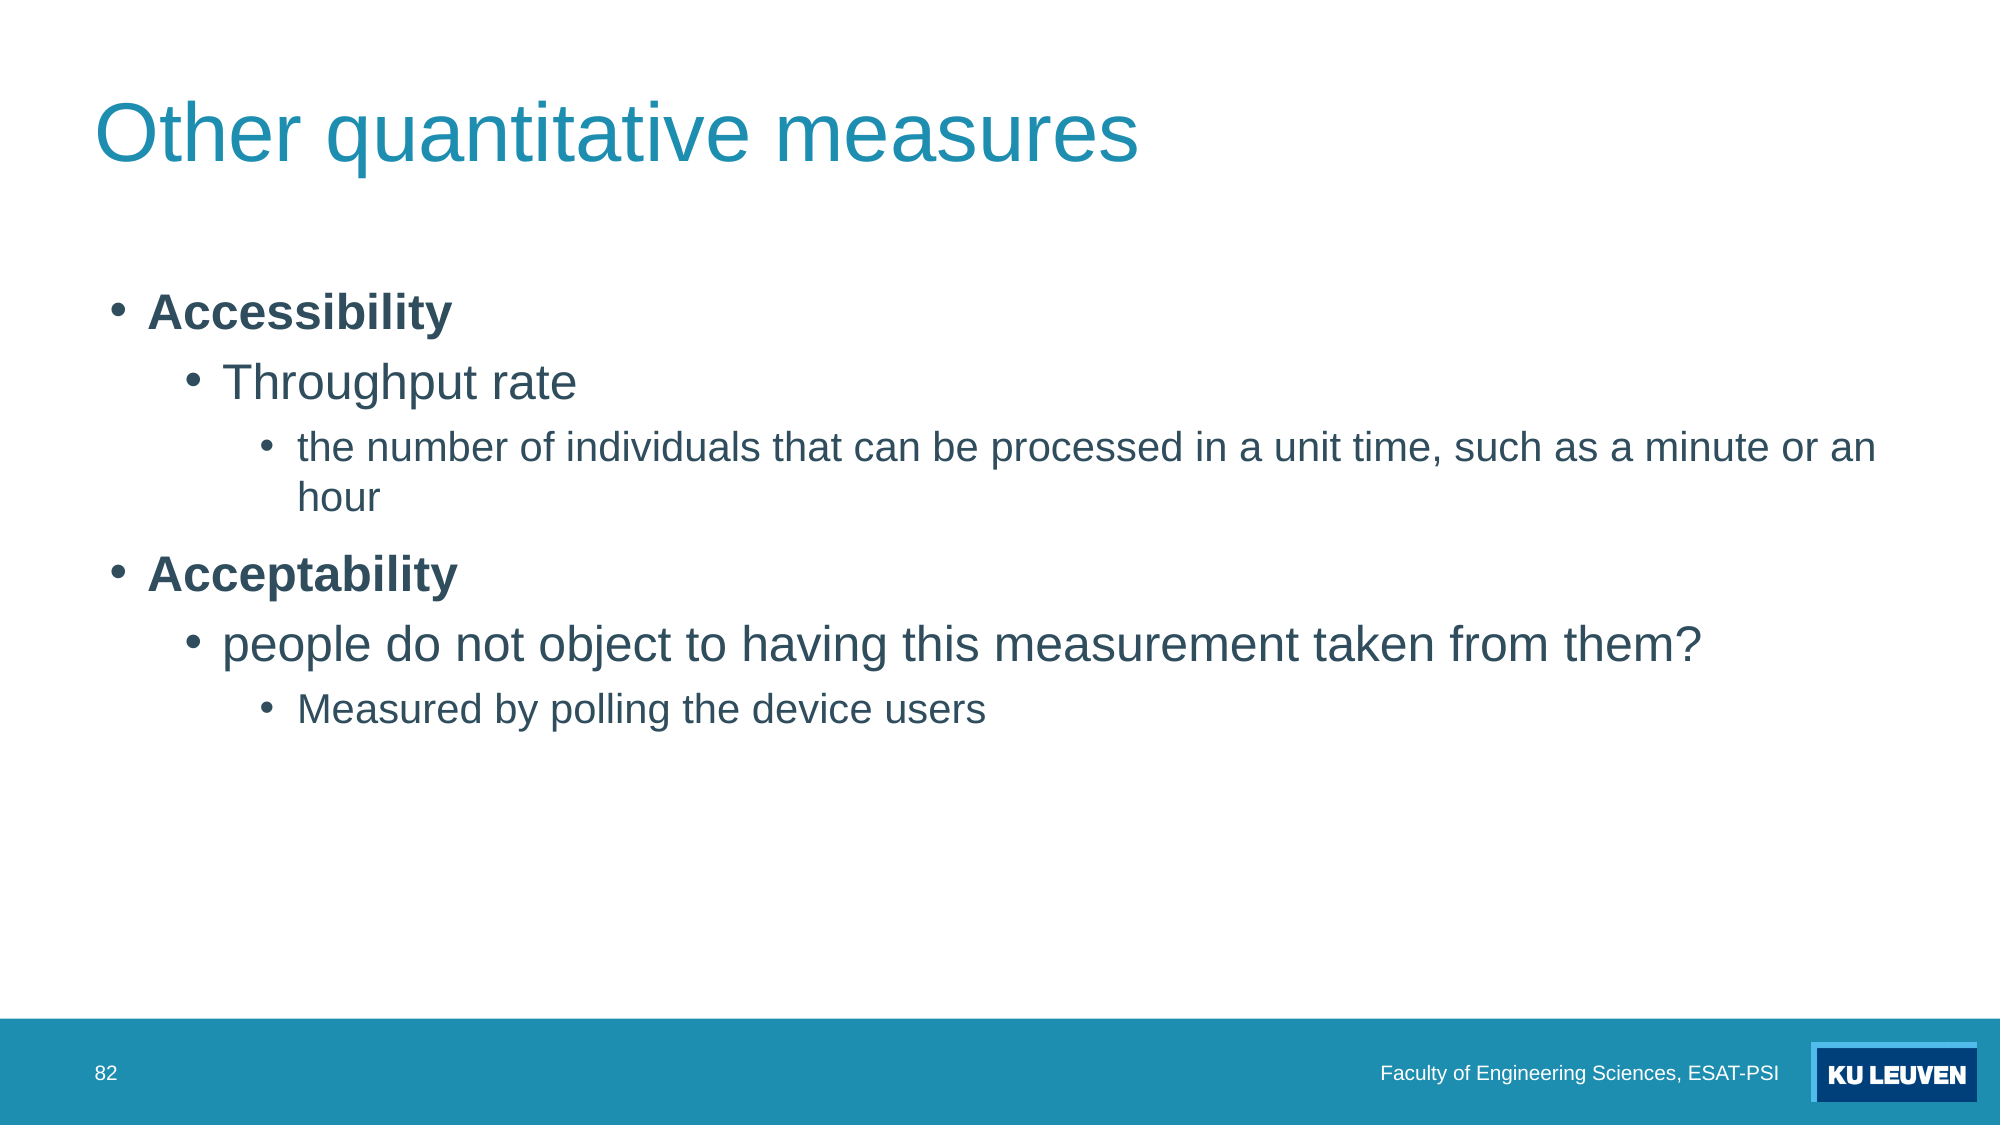

# Other quantitative measures
Accessibility
Throughput rate
the number of individuals that can be processed in a unit time, such as a minute or an hour
Acceptability
people do not object to having this measurement taken from them?
Measured by polling the device users

82
Faculty of Engineering Sciences, ESAT-PSI